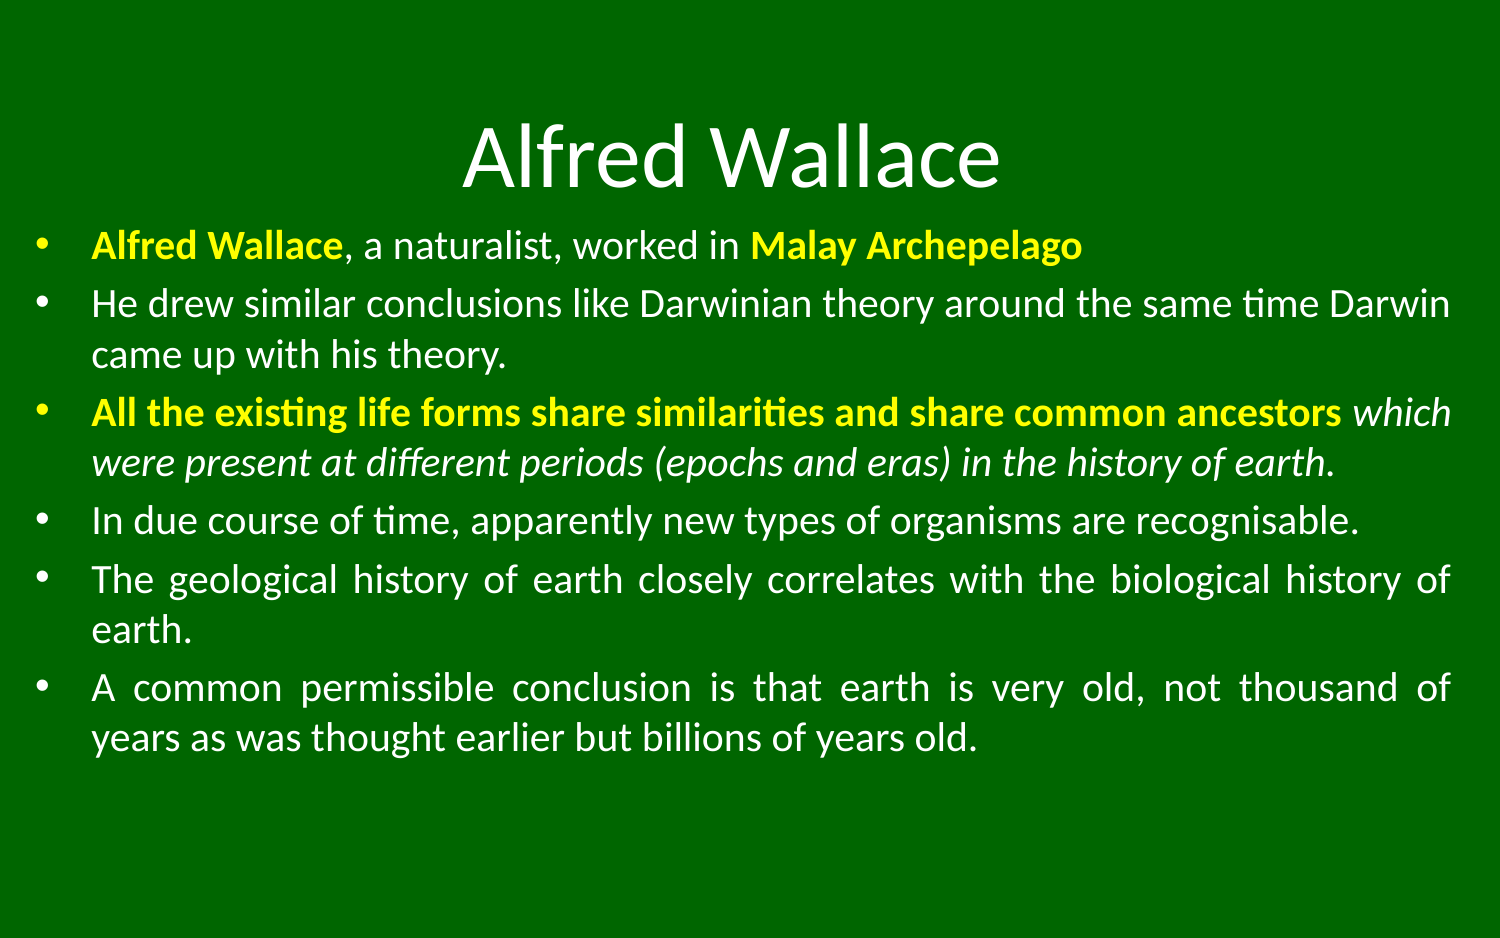

# Alfred Wallace
Alfred Wallace, a naturalist, worked in Malay Archepelago
He drew similar conclusions like Darwinian theory around the same time Darwin came up with his theory.
All the existing life forms share similarities and share common ancestors which were present at different periods (epochs and eras) in the history of earth.
In due course of time, apparently new types of organisms are recognisable.
The geological history of earth closely correlates with the biological history of earth.
A common permissible conclusion is that earth is very old, not thousand of years as was thought earlier but billions of years old.